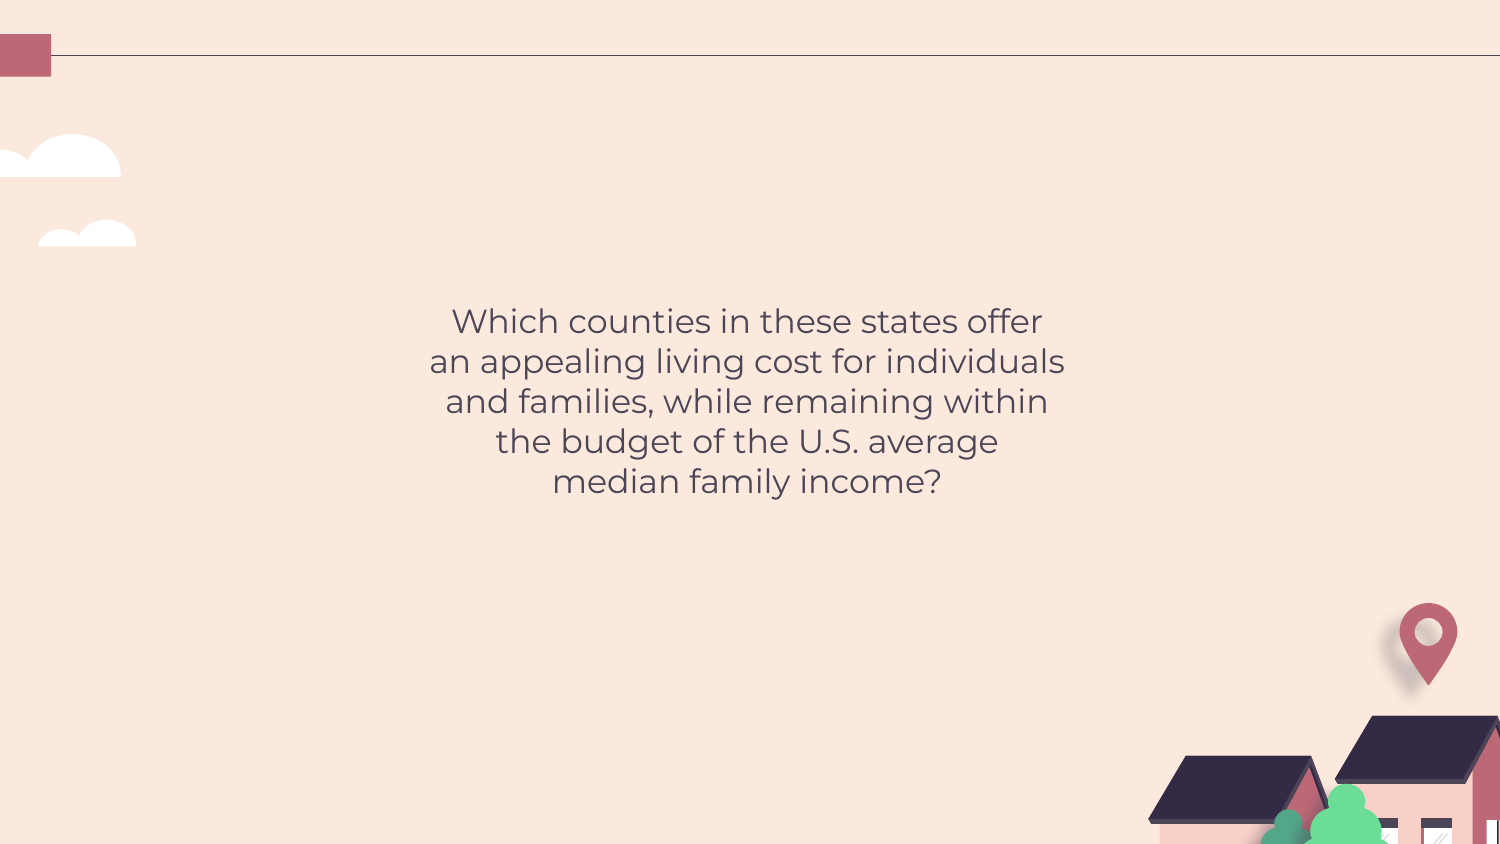

Which counties in these states offer an appealing living cost for individuals and families, while remaining within the budget of the U.S. average median family income?